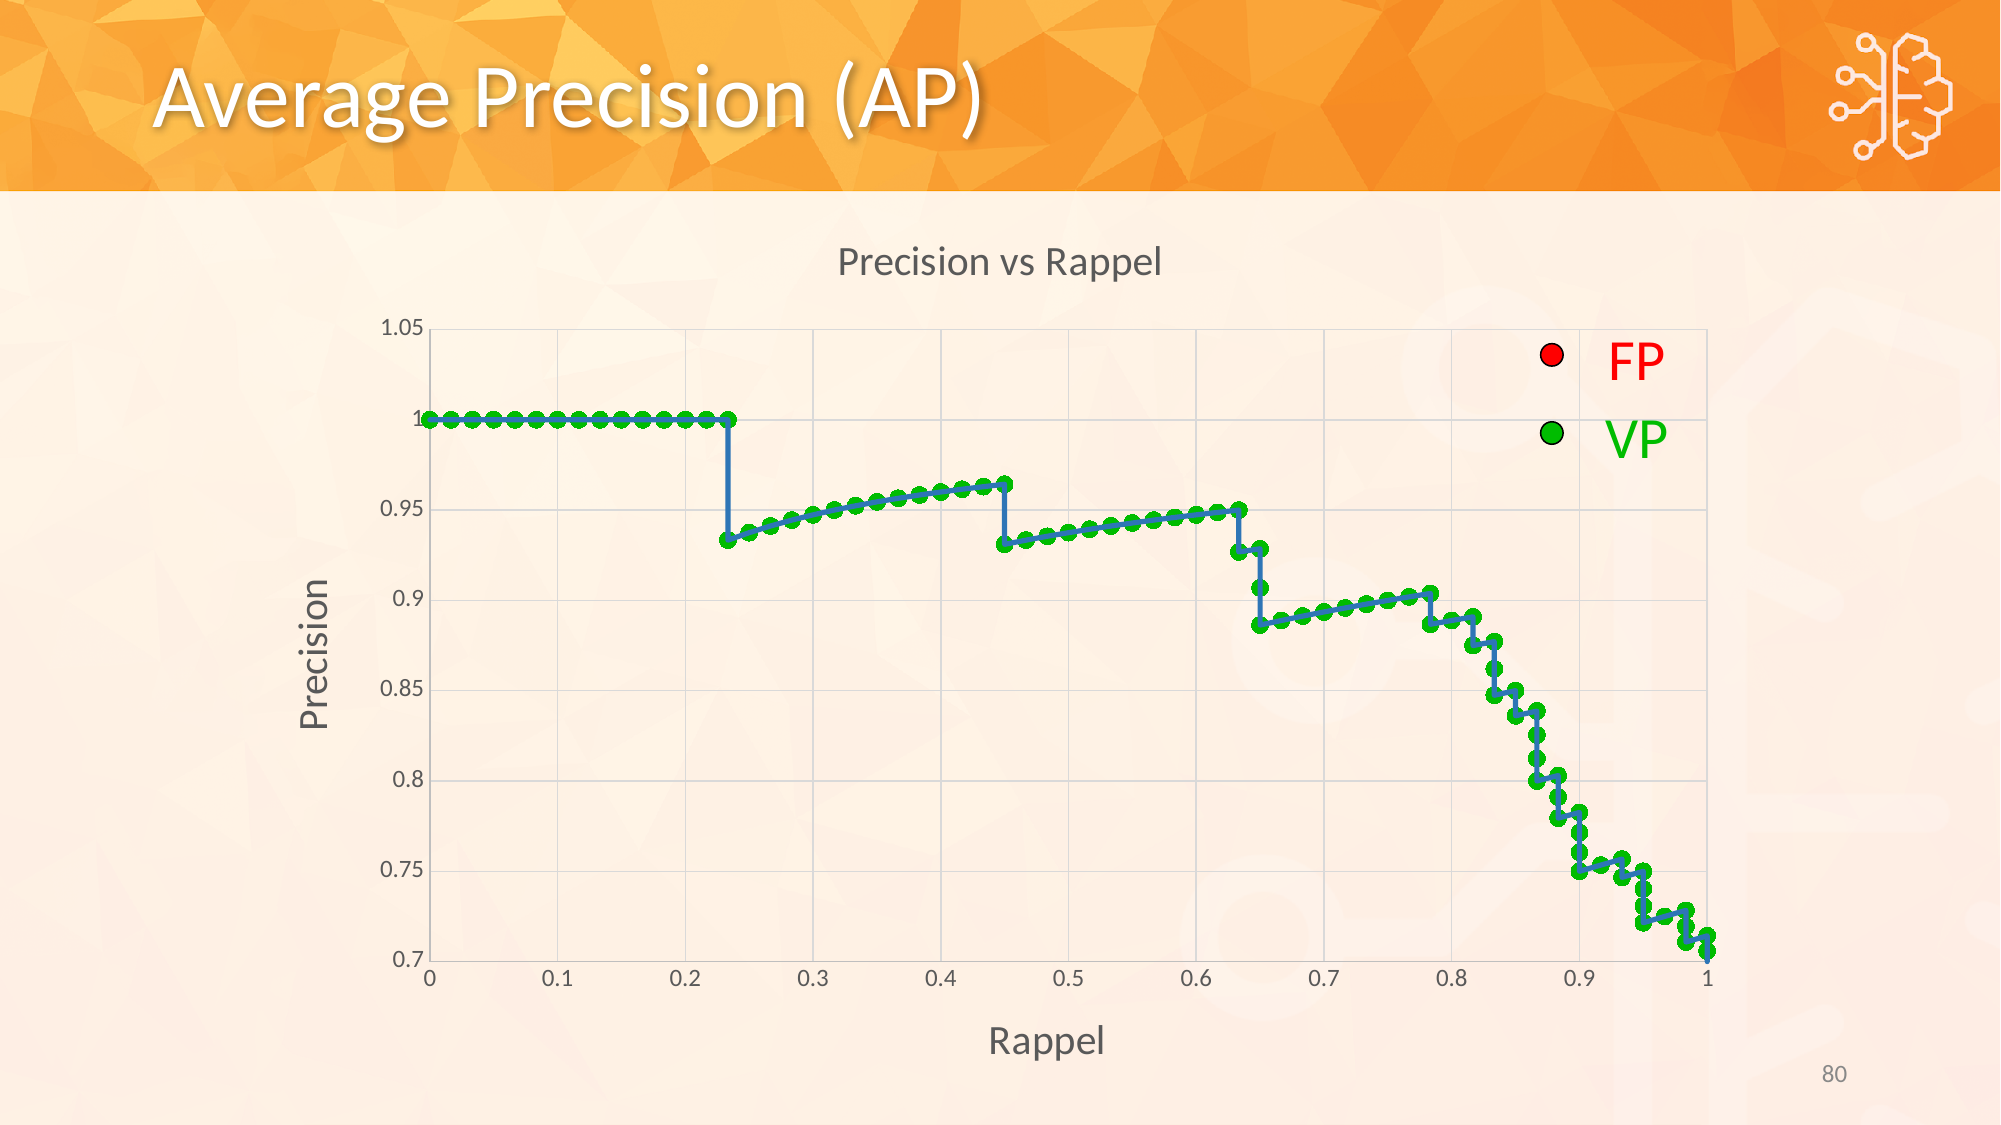

# Average Precision (AP)

### Chart: Precision vs Rappel

| Category |  | PRECISION |
|---|---|---|
FP

VP

80